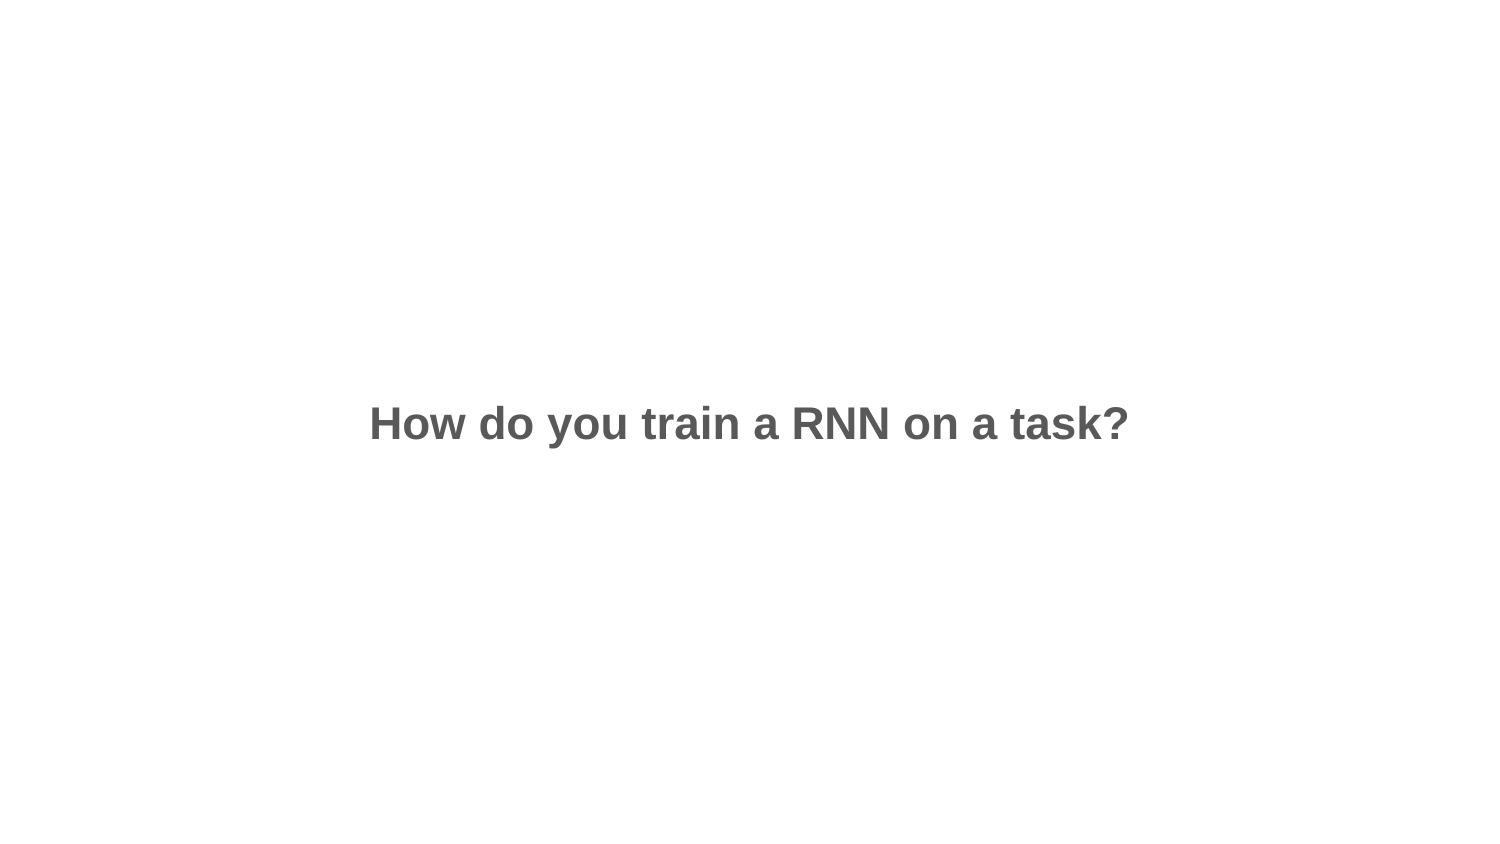

How do you train a RNN on a task?